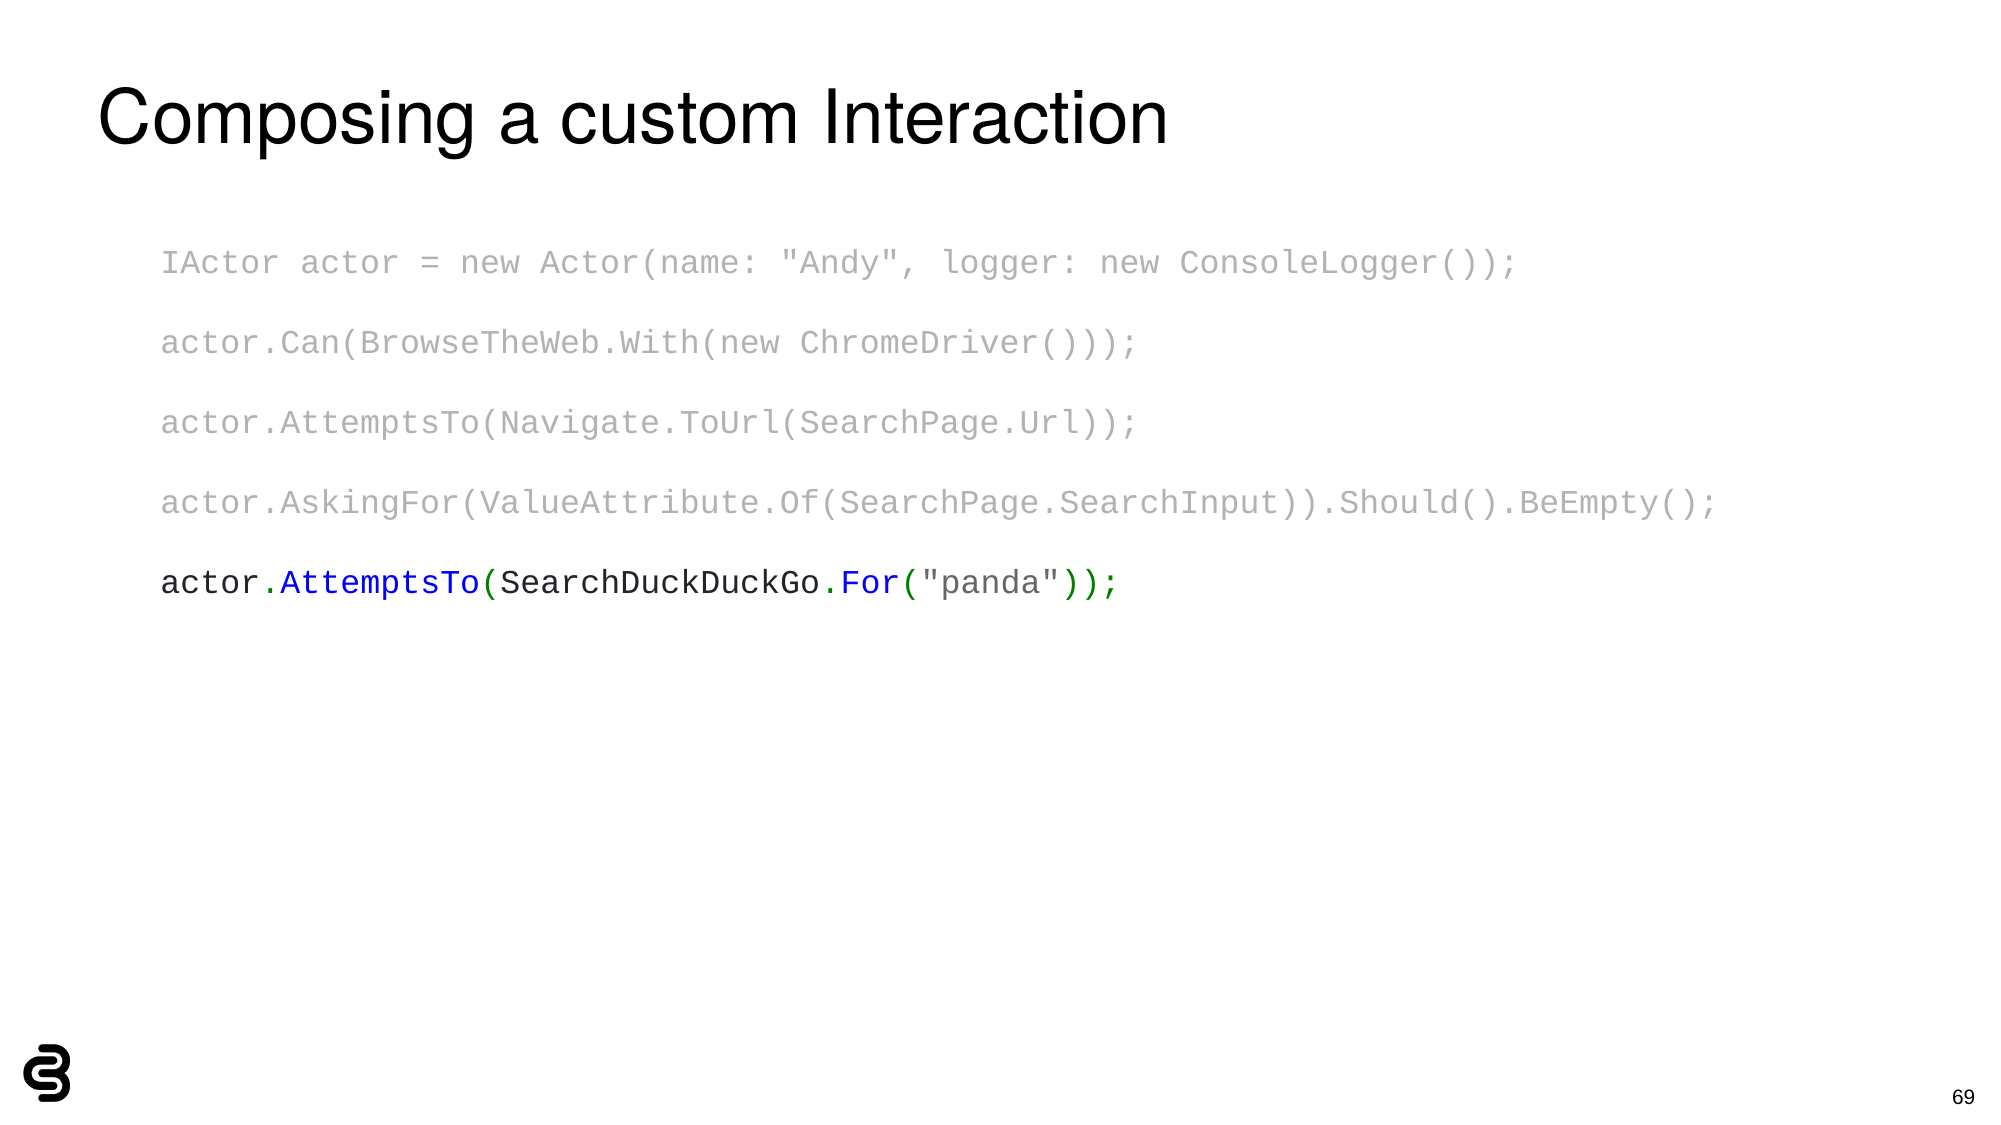

# Composing a custom Interaction
IActor actor = new Actor(name: "Andy", logger: new ConsoleLogger());
actor.Can(BrowseTheWeb.With(new ChromeDriver()));
actor.AttemptsTo(Navigate.ToUrl(SearchPage.Url));
actor.AskingFor(ValueAttribute.Of(SearchPage.SearchInput)).Should().BeEmpty();
actor.AttemptsTo(SearchDuckDuckGo.For("panda"));